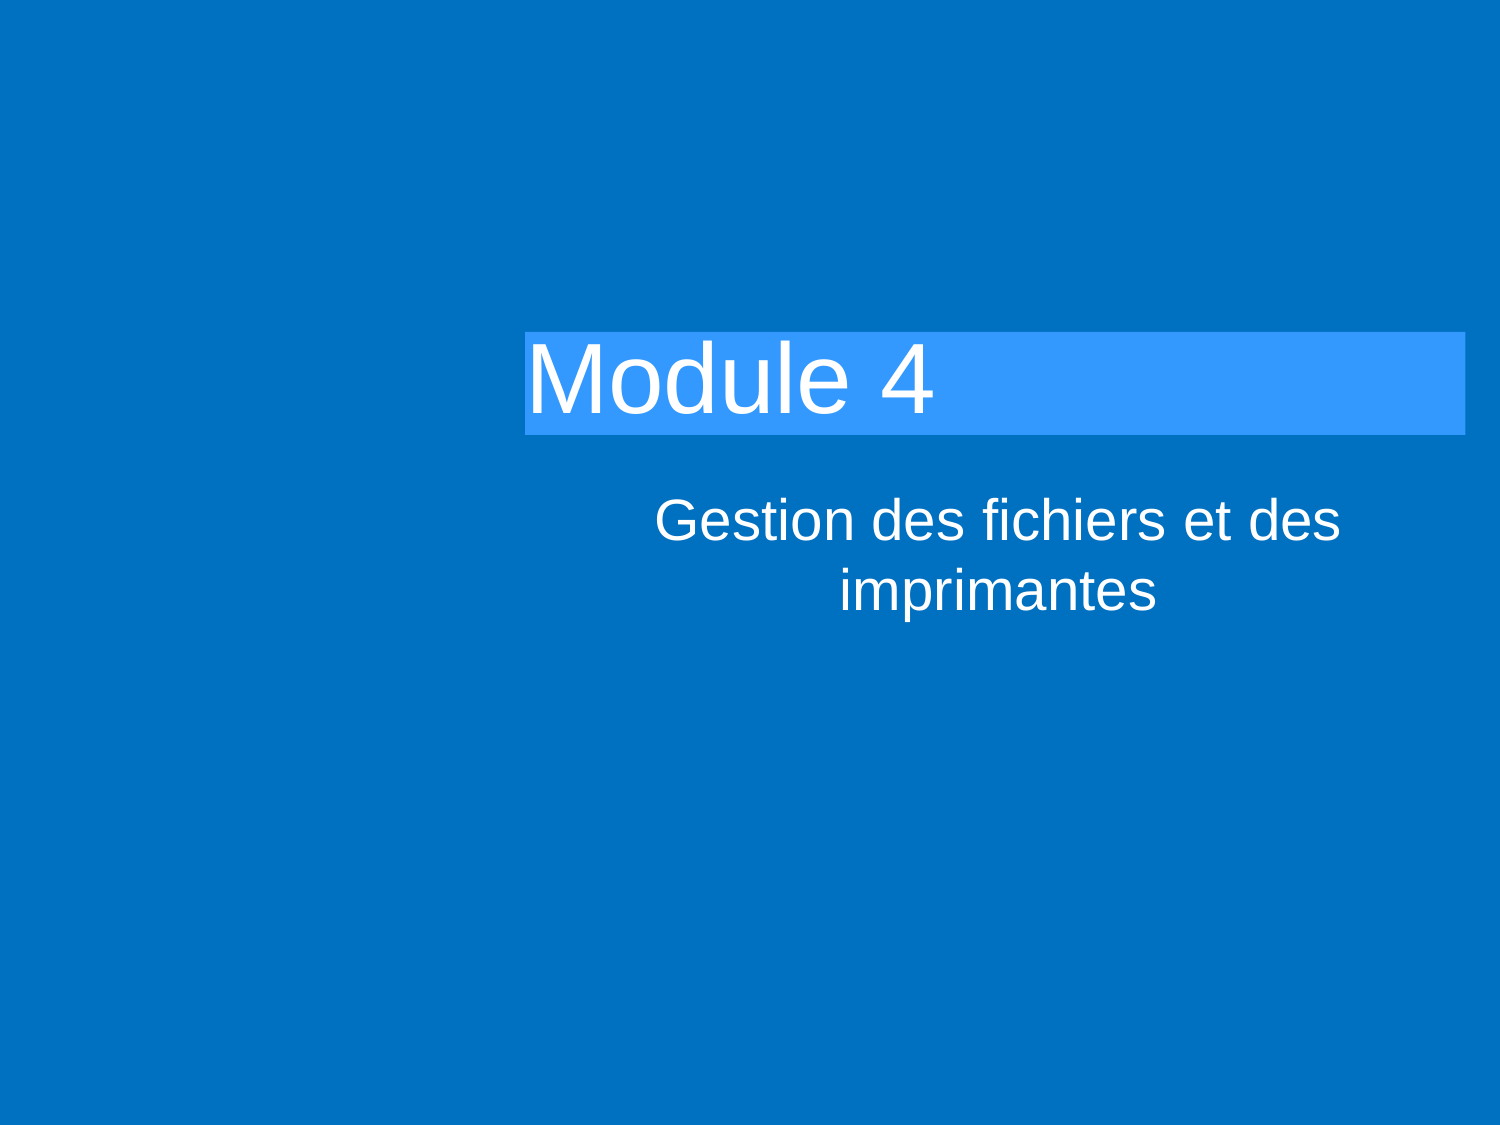

# Module 4
Gestion des fichiers et des imprimantes